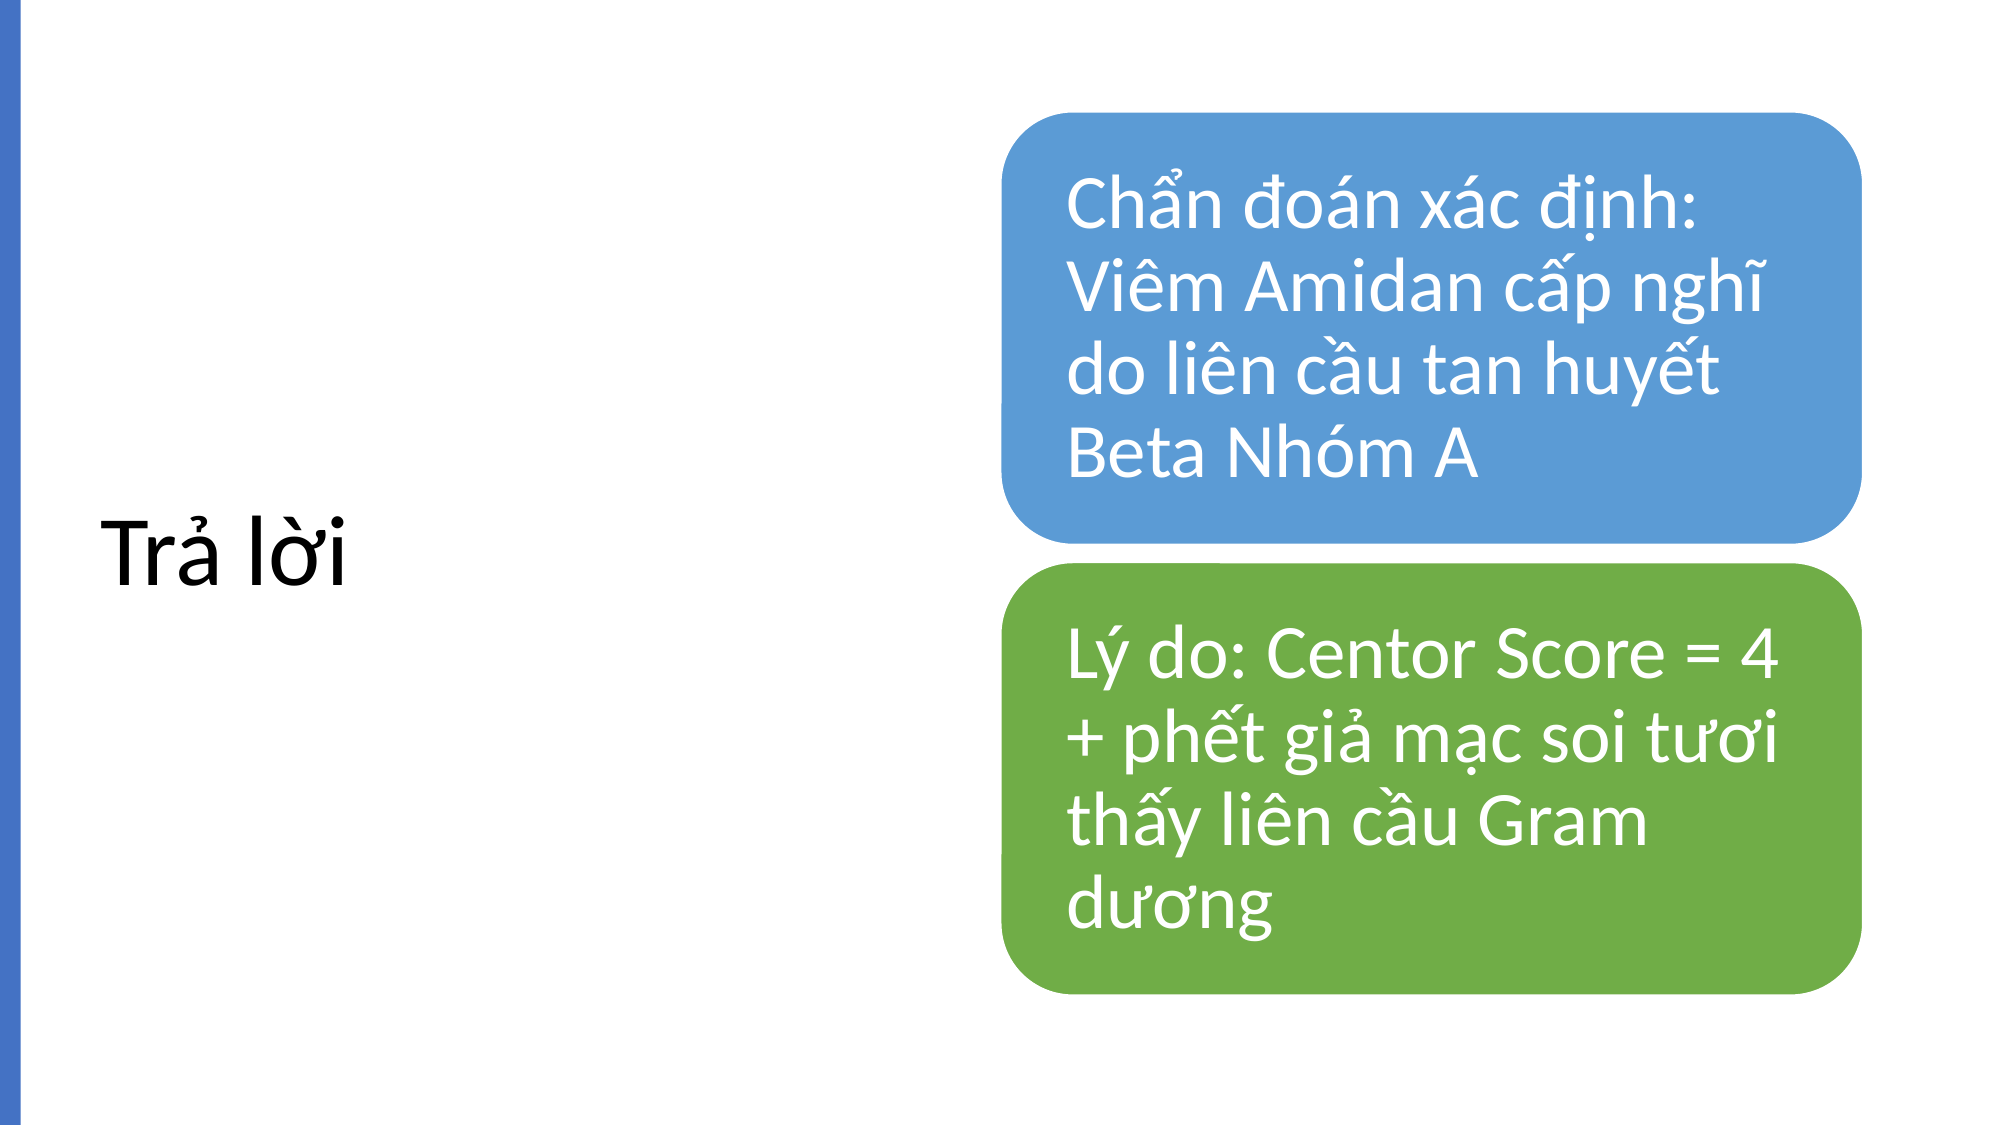

# Trả lời
Chẩn đoán xác định: Viêm Amidan cấp nghĩ do liên cầu tan huyết Beta Nhóm A
Lý do: Centor Score = 4 + phết giả mạc soi tươi thấy liên cầu Gram dương